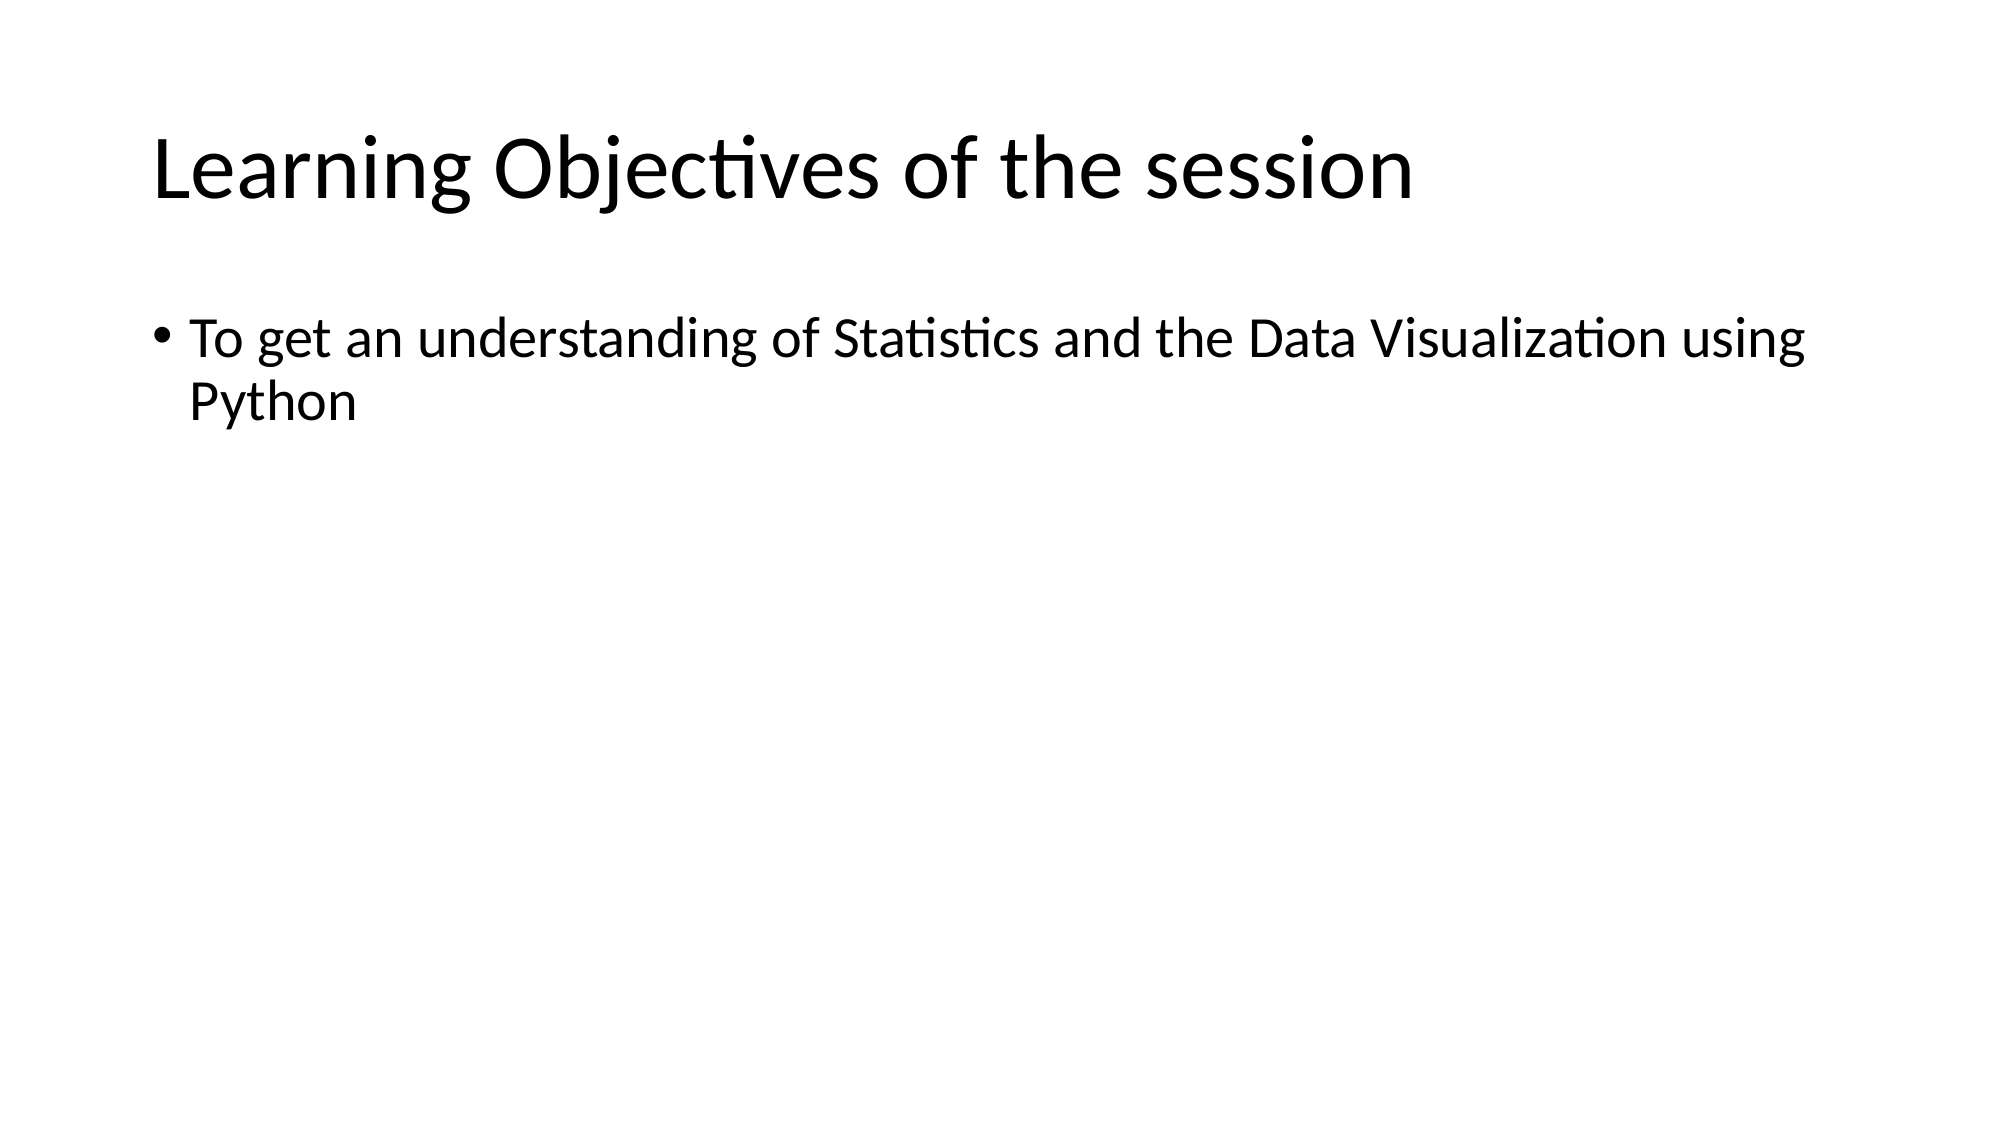

# Learning Objectives of the session
To get an understanding of Statistics and the Data Visualization using Python